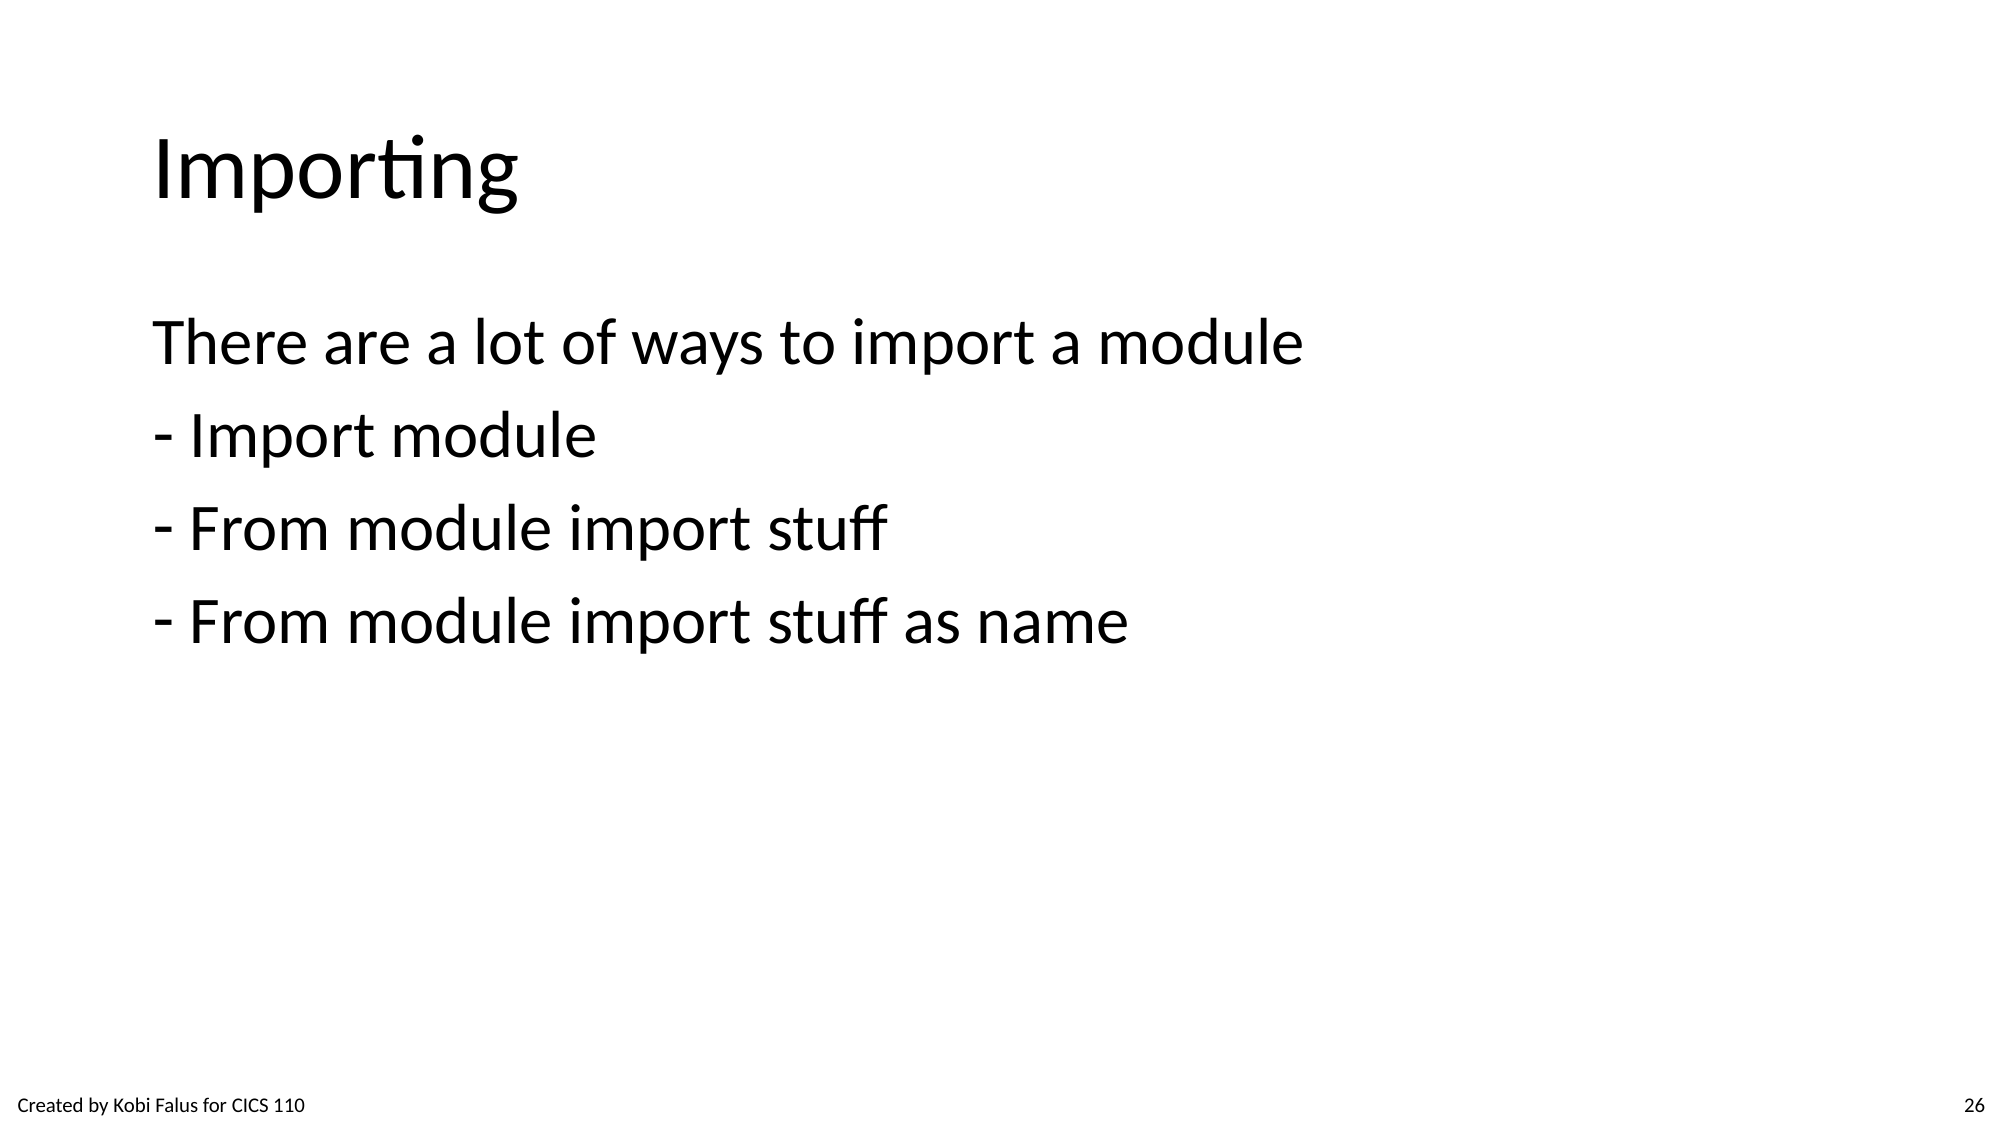

# Importing
There are a lot of ways to import a module
Import module
From module import stuff
From module import stuff as name